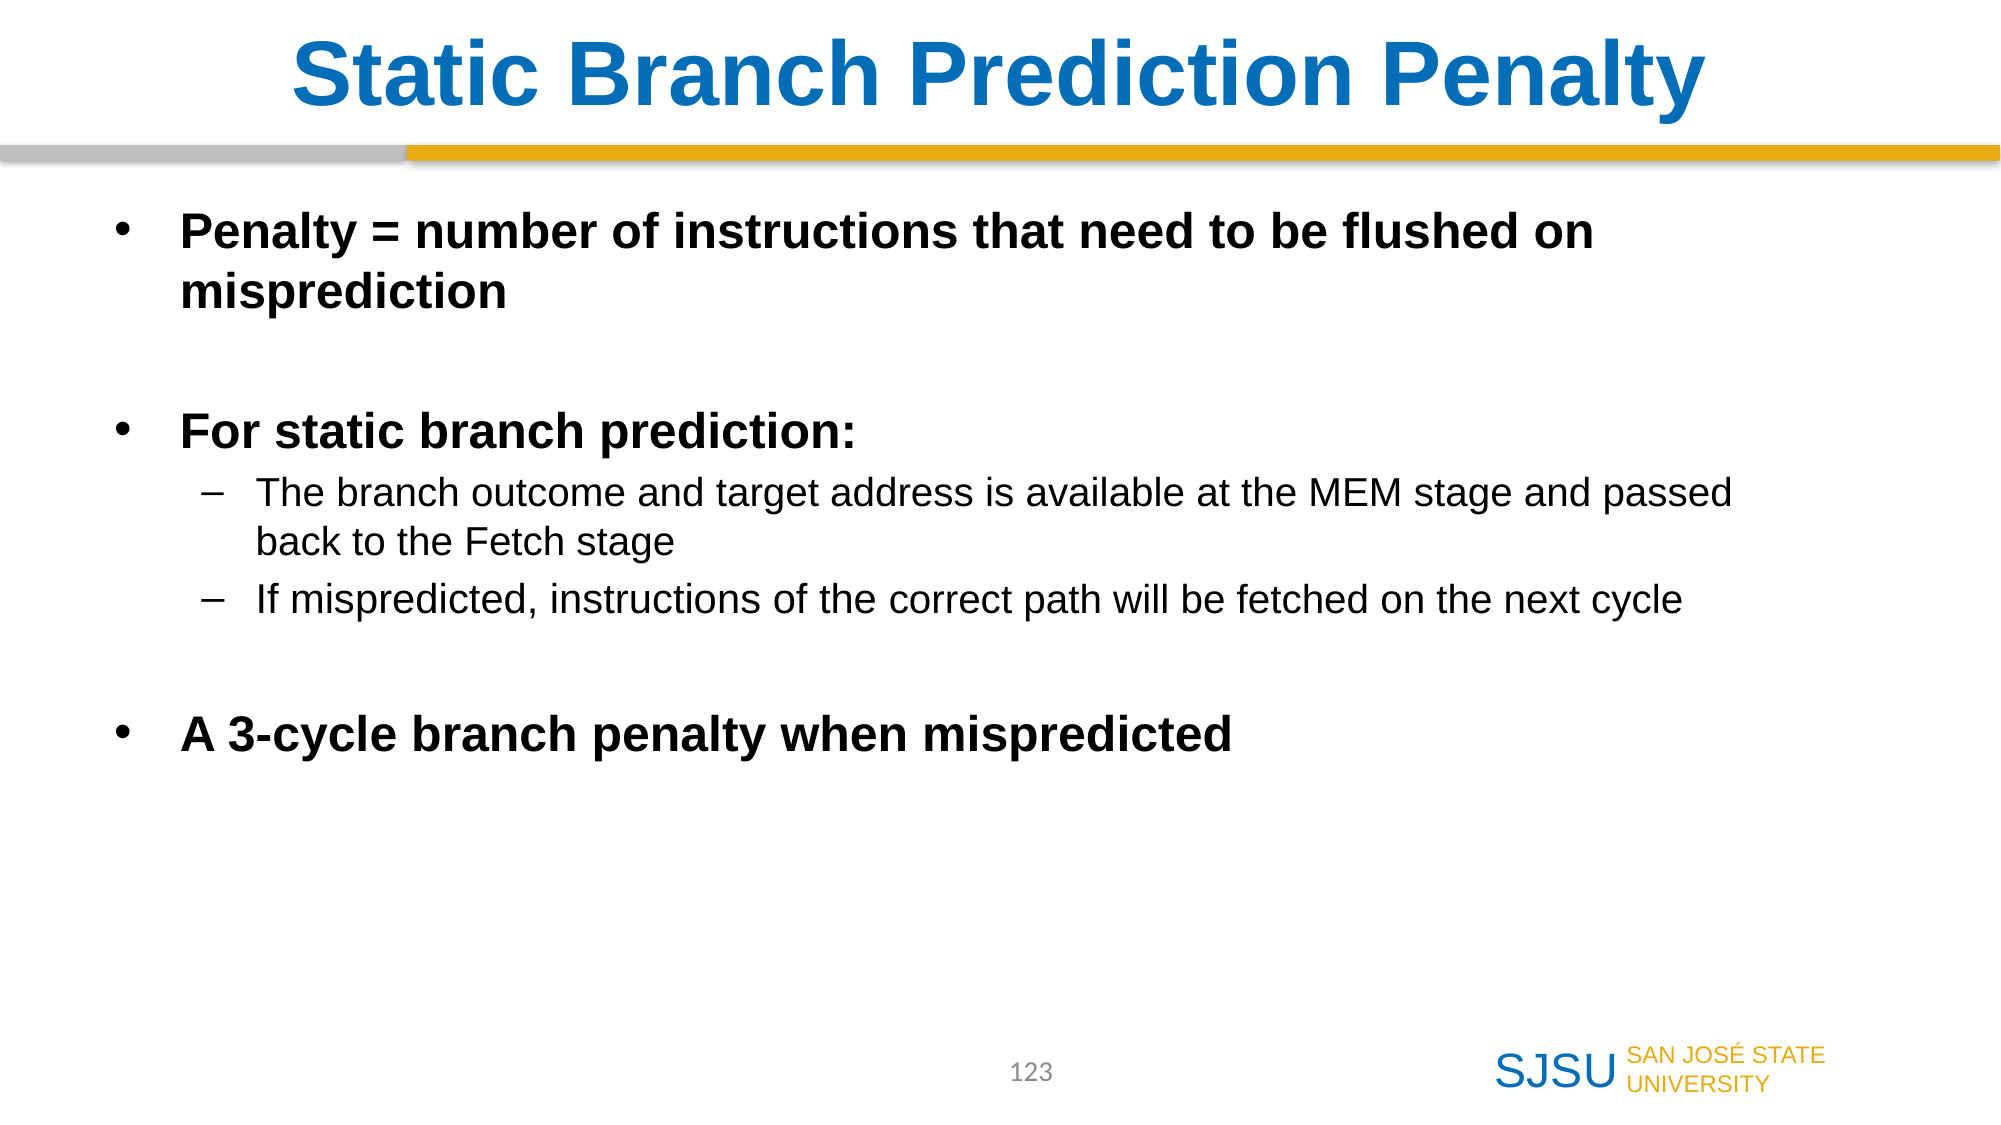

# Static Branch Prediction Penalty
Penalty = number of instructions that need to be flushed on misprediction

For static branch prediction:
The branch outcome and target address is available at the MEM stage and passed back to the Fetch stage
If mispredicted, instructions of the correct path will be fetched on the next cycle

A 3-cycle branch penalty when mispredicted

123